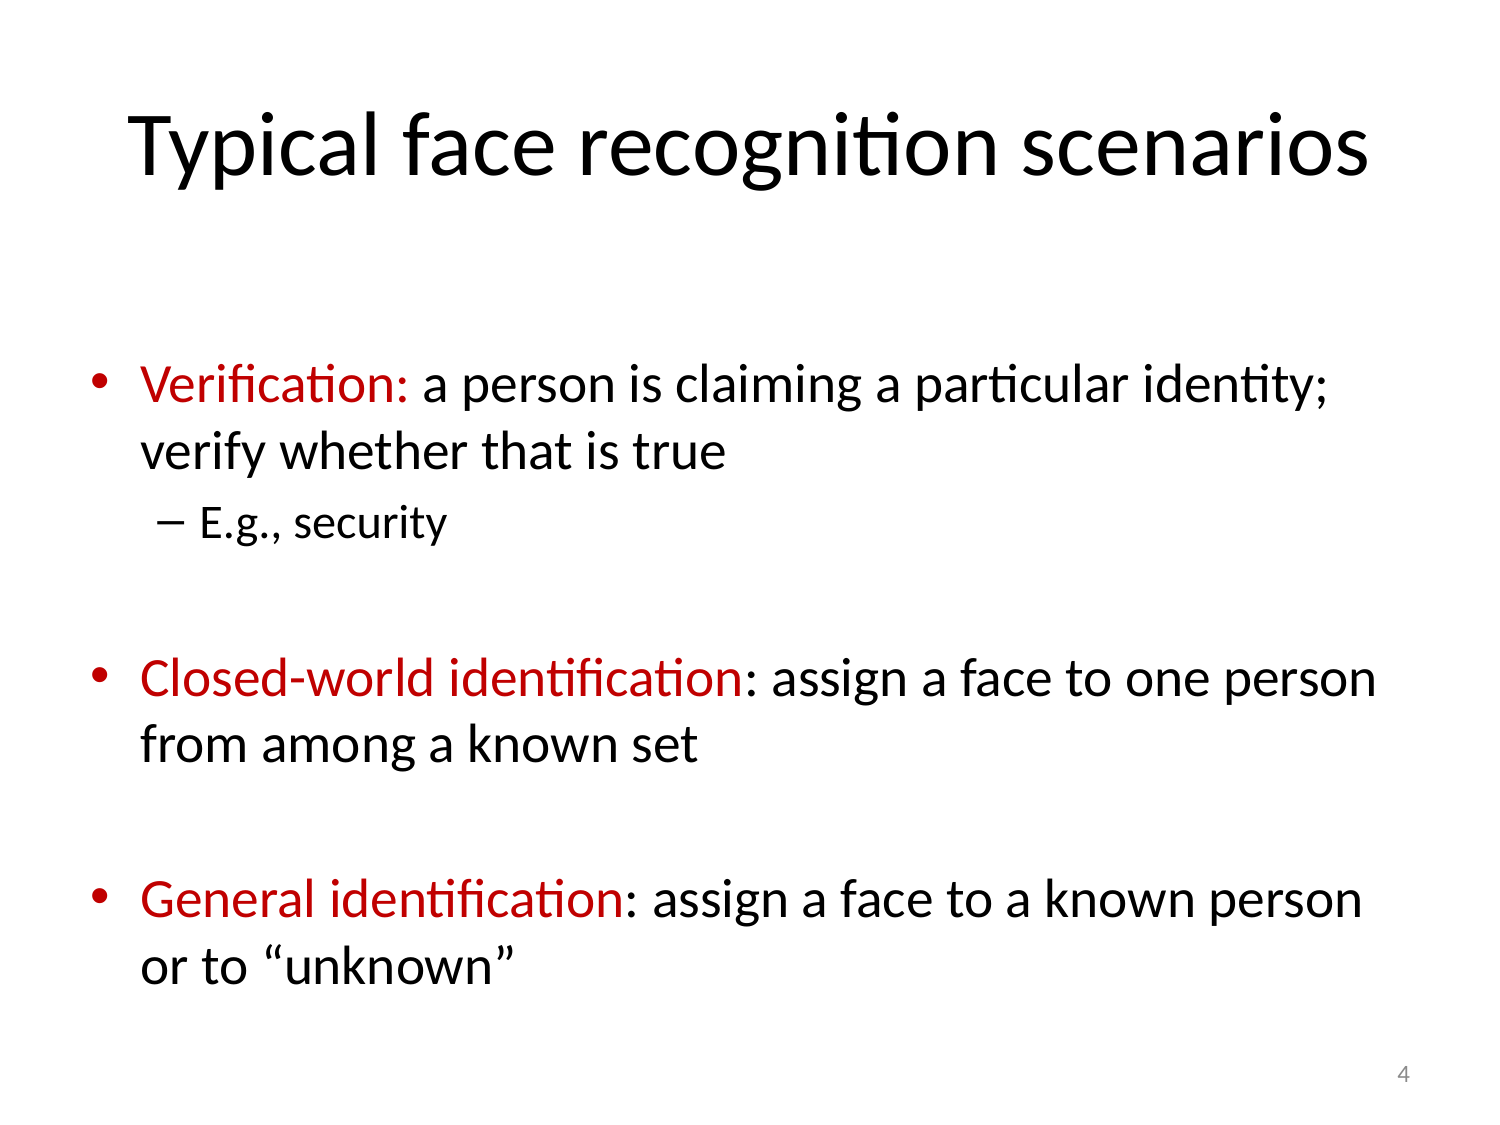

# Typical face recognition scenarios

Verification: a person is claiming a particular identity; verify whether that is true
E.g., security

Closed-world identification: assign a face to one person from among a known set

General identification: assign a face to a known person or to “unknown”
4